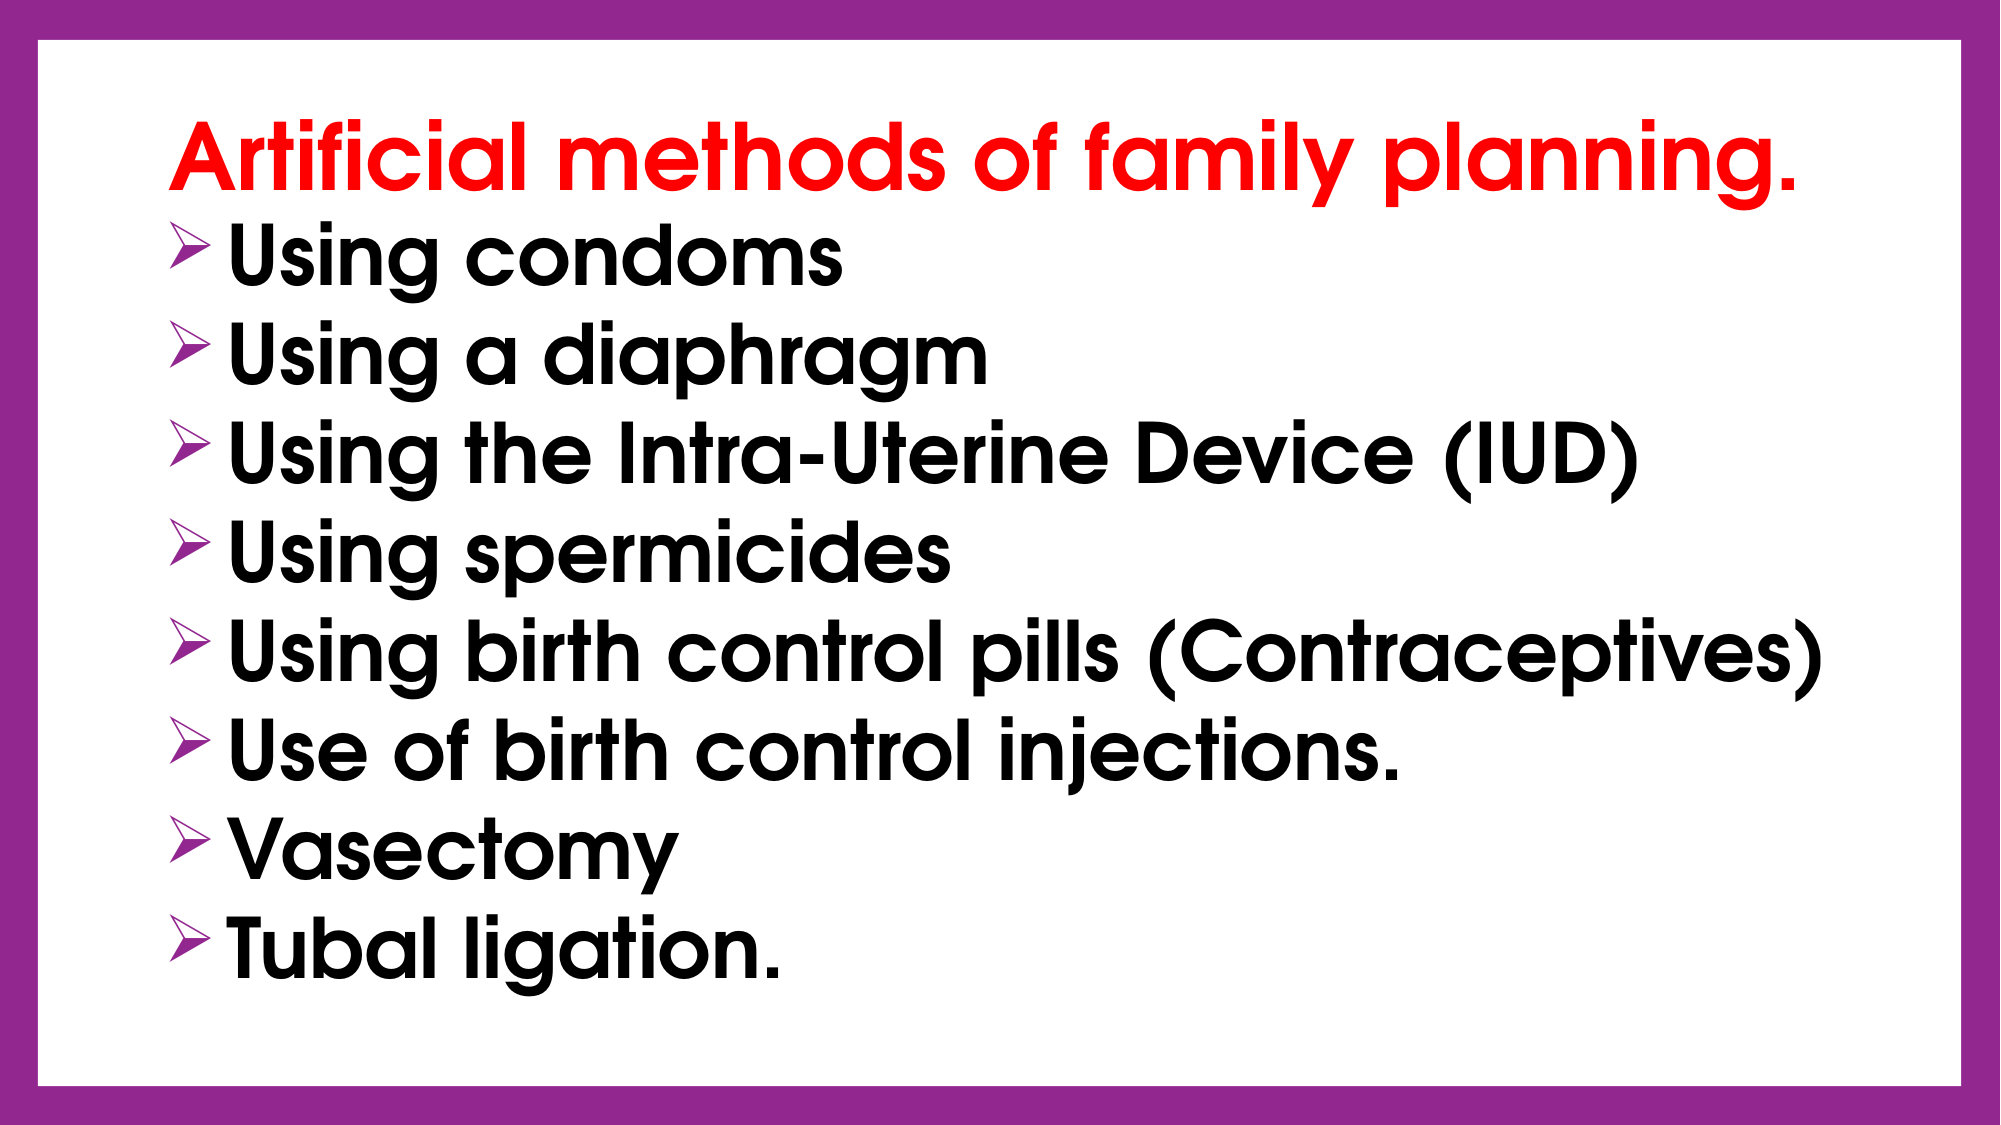

Artificial methods of family planning.
 Using condoms
 Using a diaphragm
 Using the Intra-Uterine Device (IUD)
 Using spermicides
 Using birth control pills (Contraceptives)
 Use of birth control injections.
 Vasectomy
 Tubal ligation.